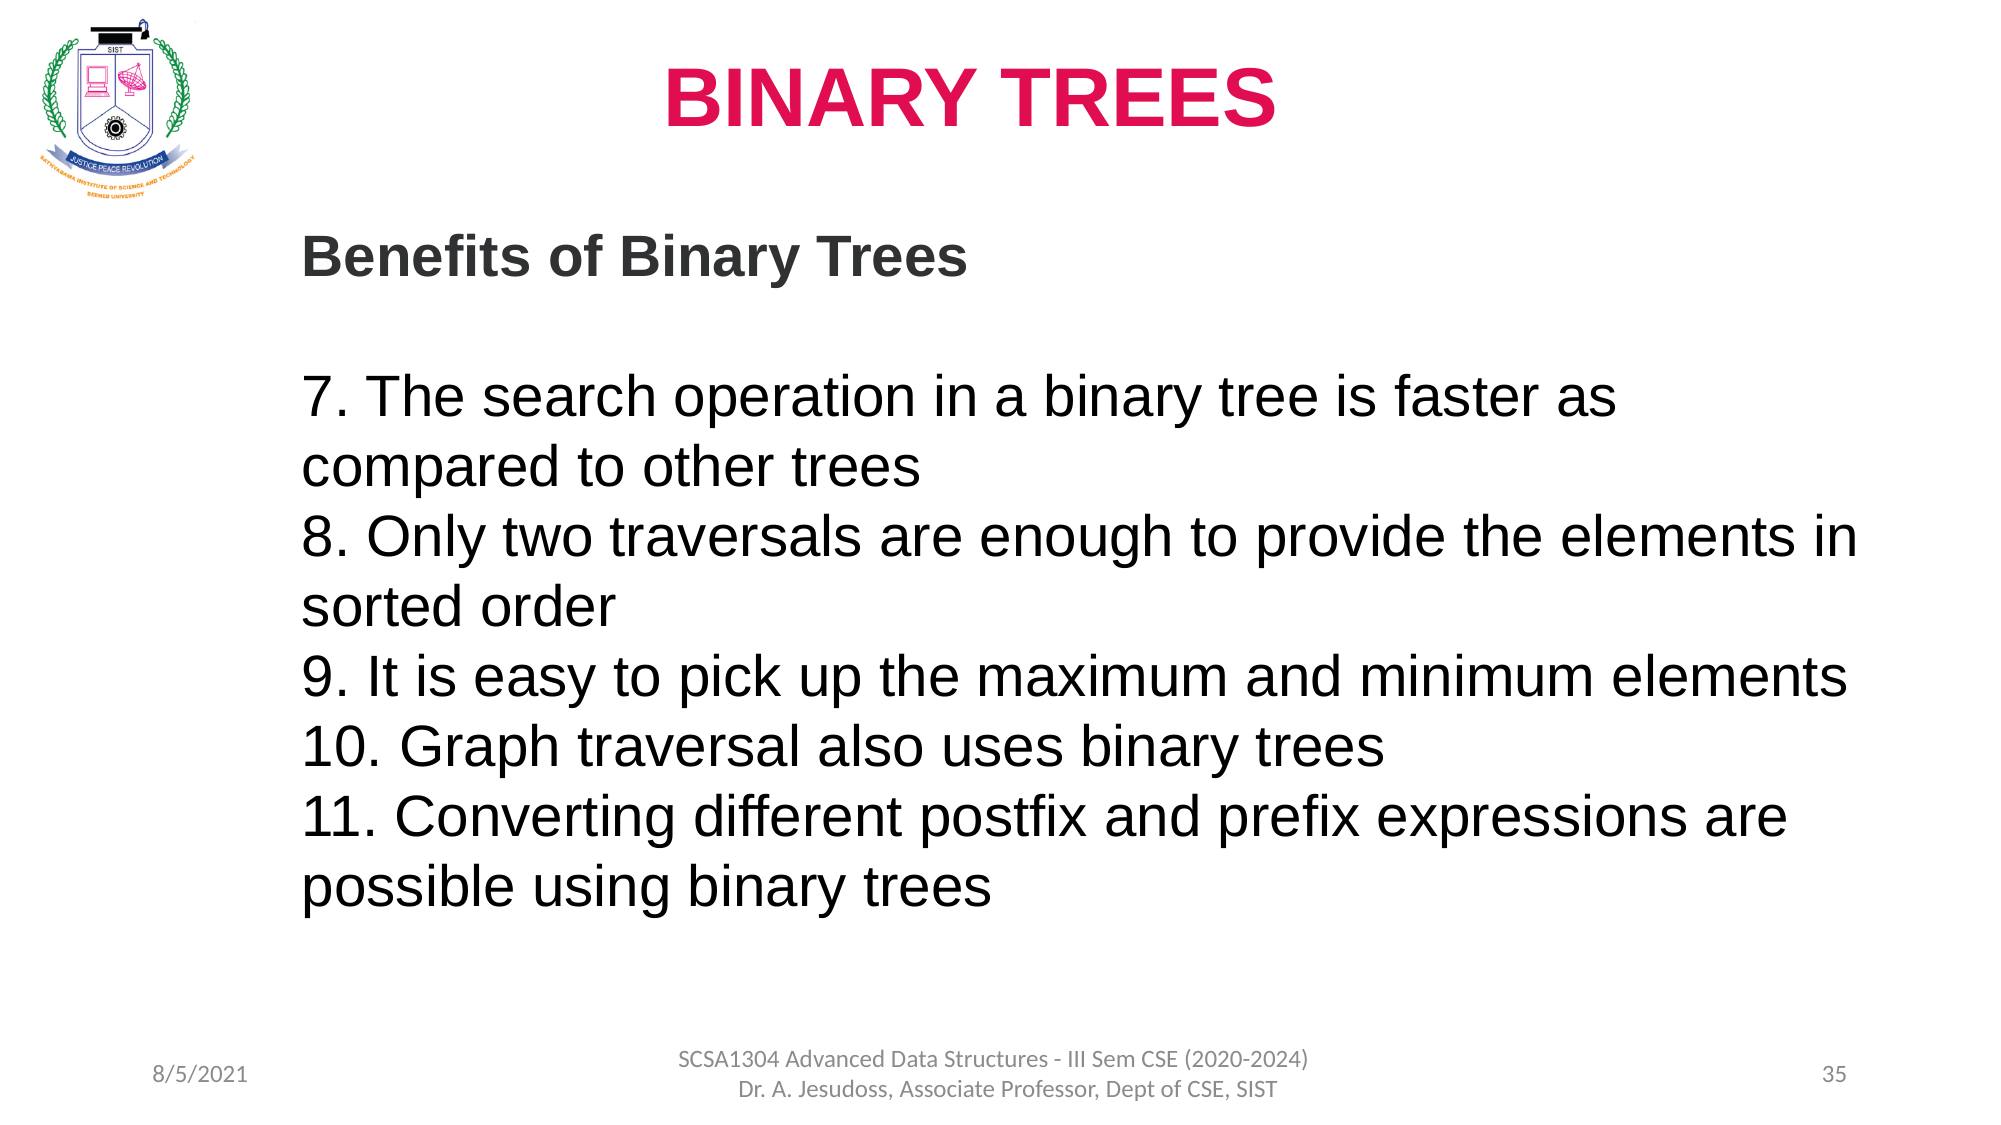

BINARY TREES
Benefits of Binary Trees

7. The search operation in a binary tree is faster as compared to other trees
8. Only two traversals are enough to provide the elements in sorted order
9. It is easy to pick up the maximum and minimum elements
10. Graph traversal also uses binary trees
11. Converting different postfix and prefix expressions are possible using binary trees

8/5/2021
SCSA1304 Advanced Data Structures - III Sem CSE (2020-2024)      Dr. A. Jesudoss, Associate Professor, Dept of CSE, SIST
35